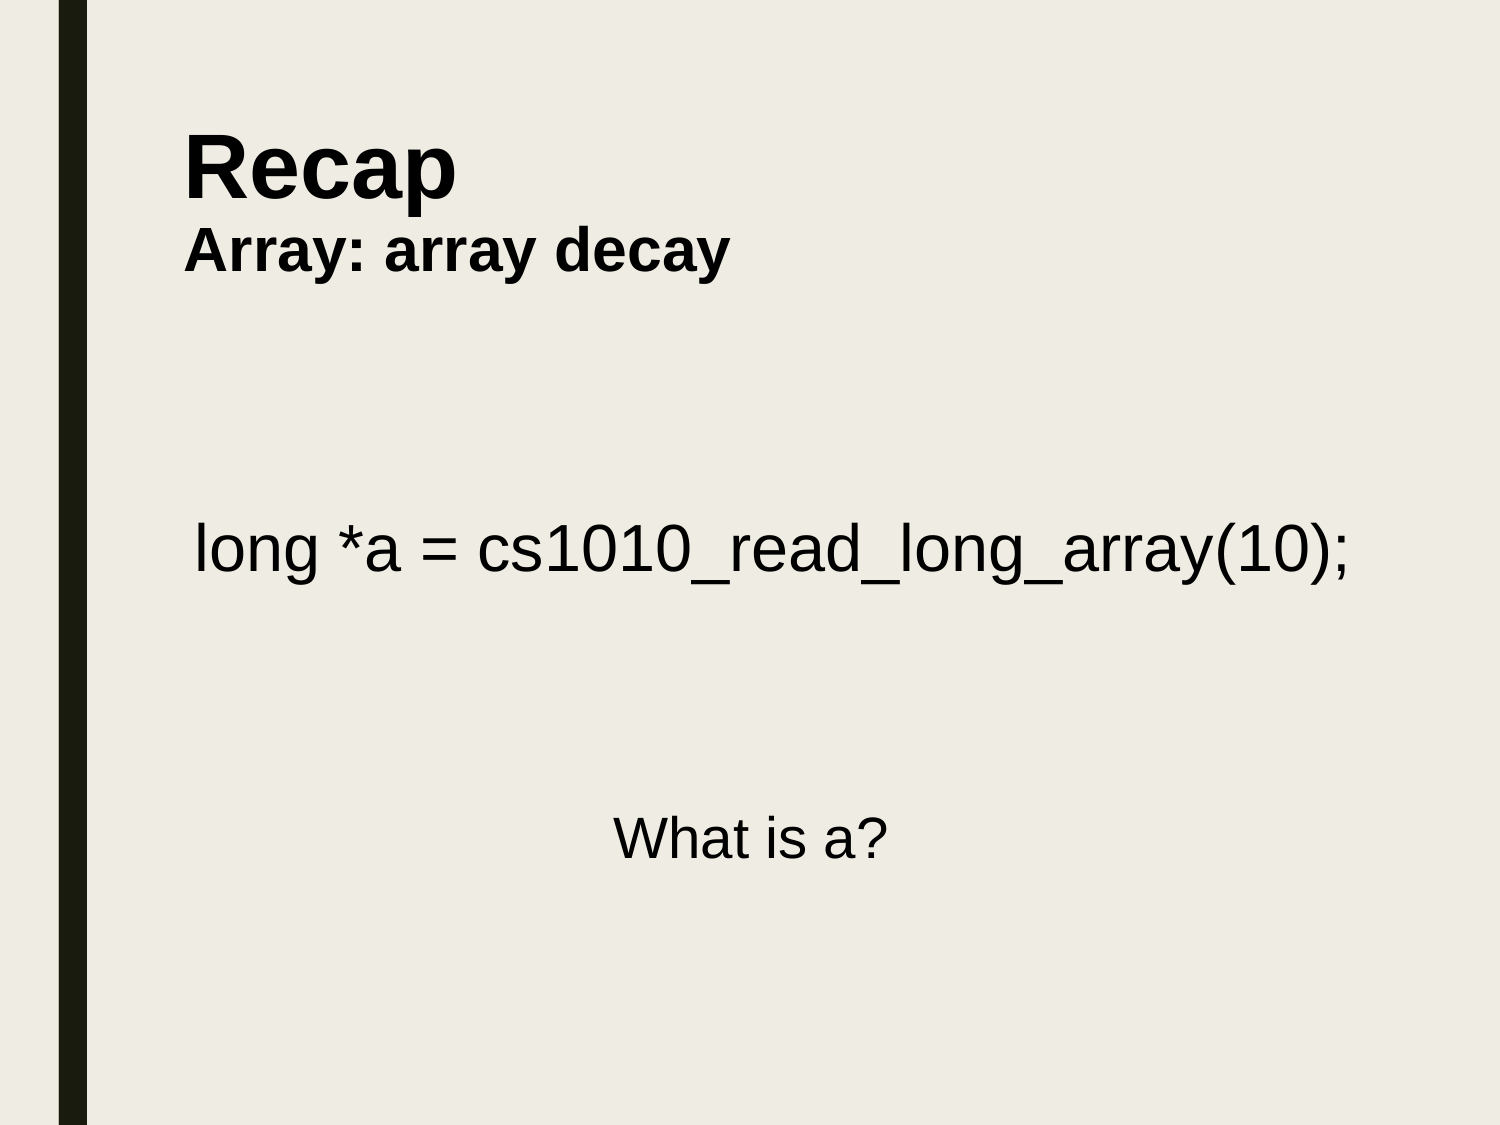

# Recap Array: array decay
long *a = cs1010_read_long_array(10);
What is a?